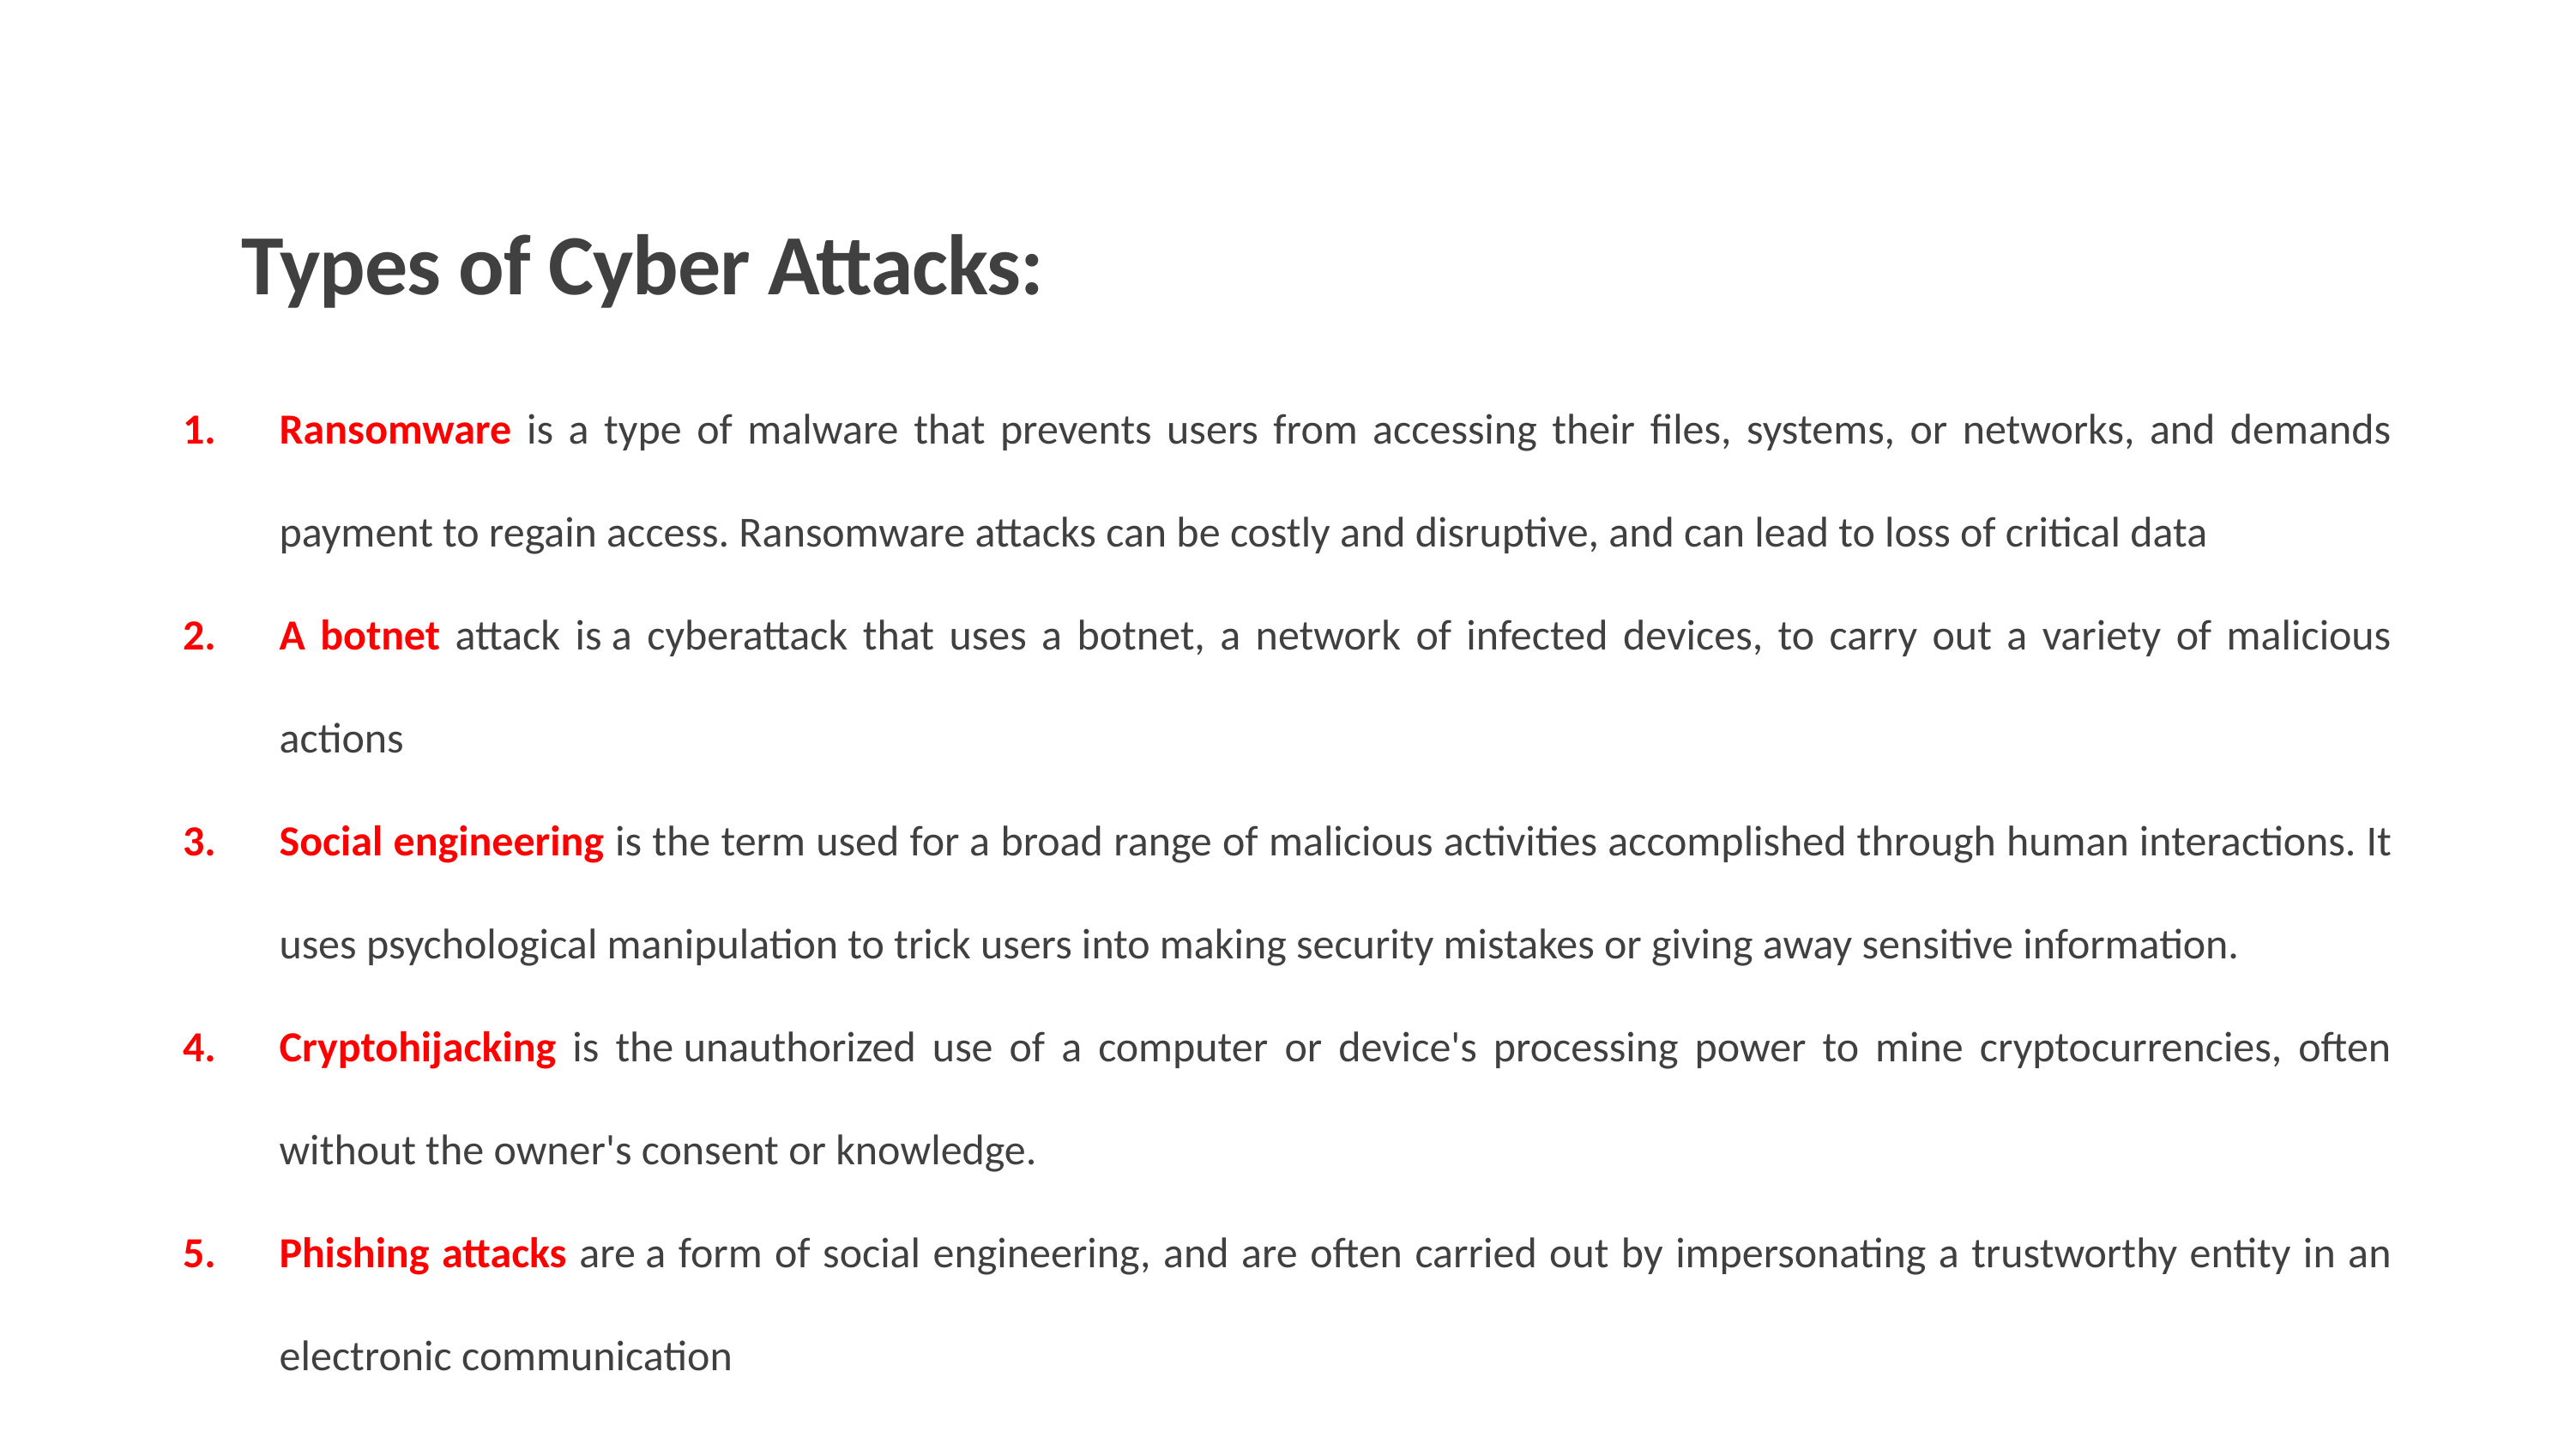

# Types of Cyber Attacks:
Ransomware is a type of malware that prevents users from accessing their files, systems, or networks, and demands payment to regain access. Ransomware attacks can be costly and disruptive, and can lead to loss of critical data
A botnet attack is a cyberattack that uses a botnet, a network of infected devices, to carry out a variety of malicious actions
Social engineering is the term used for a broad range of malicious activities accomplished through human interactions. It uses psychological manipulation to trick users into making security mistakes or giving away sensitive information.
Cryptohijacking is the unauthorized use of a computer or device's processing power to mine cryptocurrencies, often without the owner's consent or knowledge.
Phishing attacks are a form of social engineering, and are often carried out by impersonating a trustworthy entity in an electronic communication